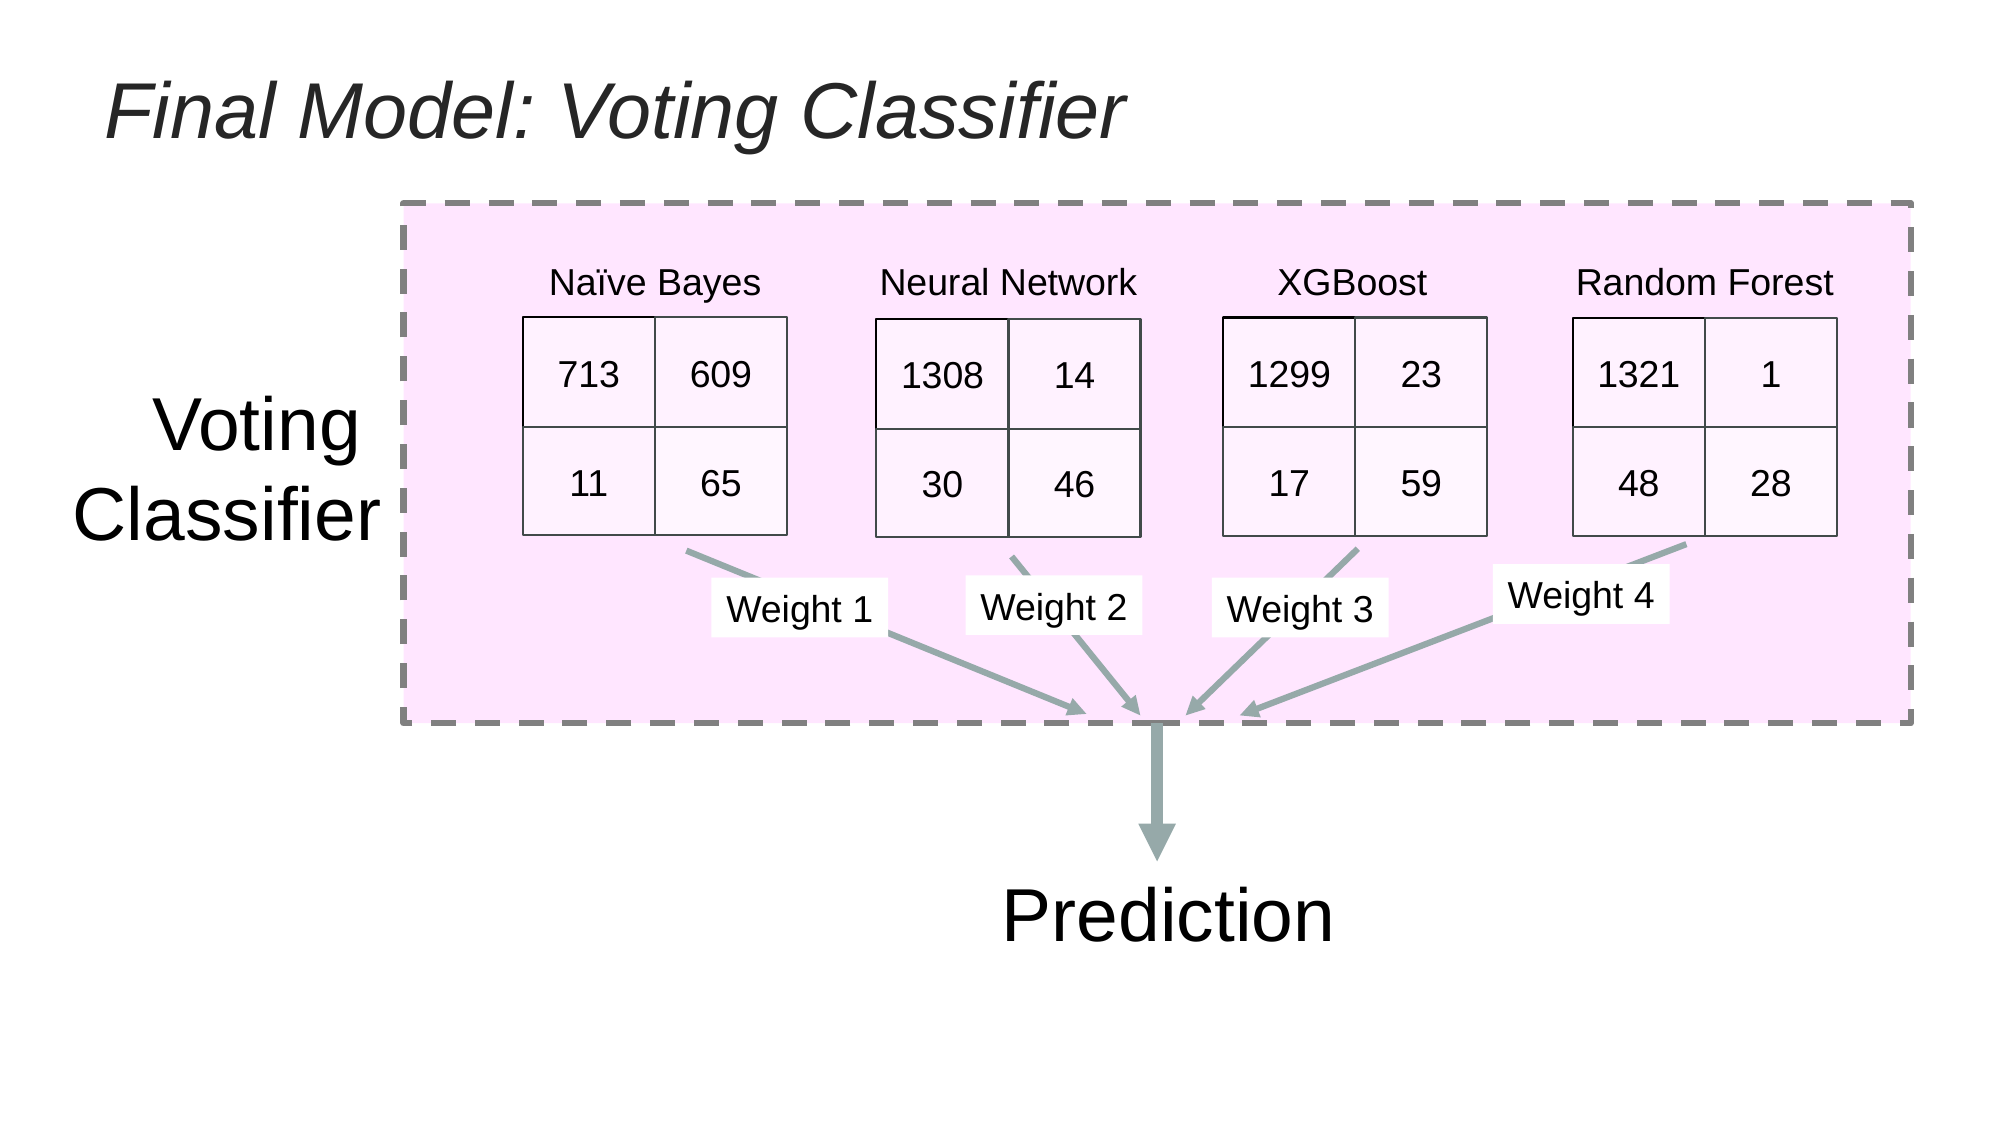

# Final Model: Voting Classifier

Naïve Bayes
Neural Network
XGBoost
Random Forest
713
609
11
65
1299
23
17
59
1321
1
48
28
1308
14
30
46
Voting
Classifier
Weight 4
Weight 2
Weight 1
Weight 3
Prediction